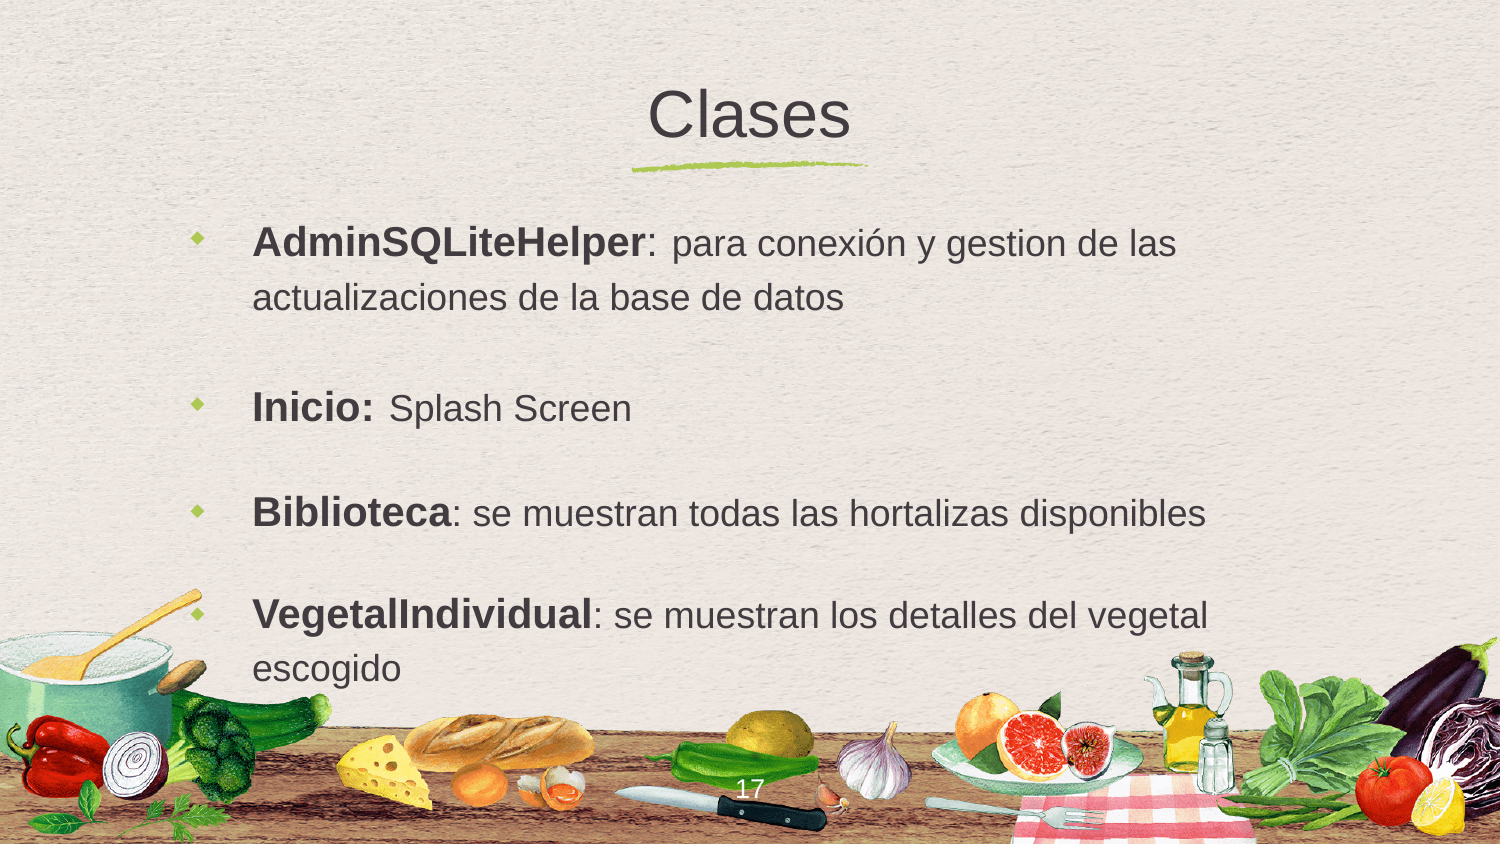

# Clases
AdminSQLiteHelper: para conexión y gestion de las actualizaciones de la base de datos

Inicio: Splash Screen

Biblioteca: se muestran todas las hortalizas disponibles

VegetalIndividual: se muestran los detalles del vegetal escogido
17